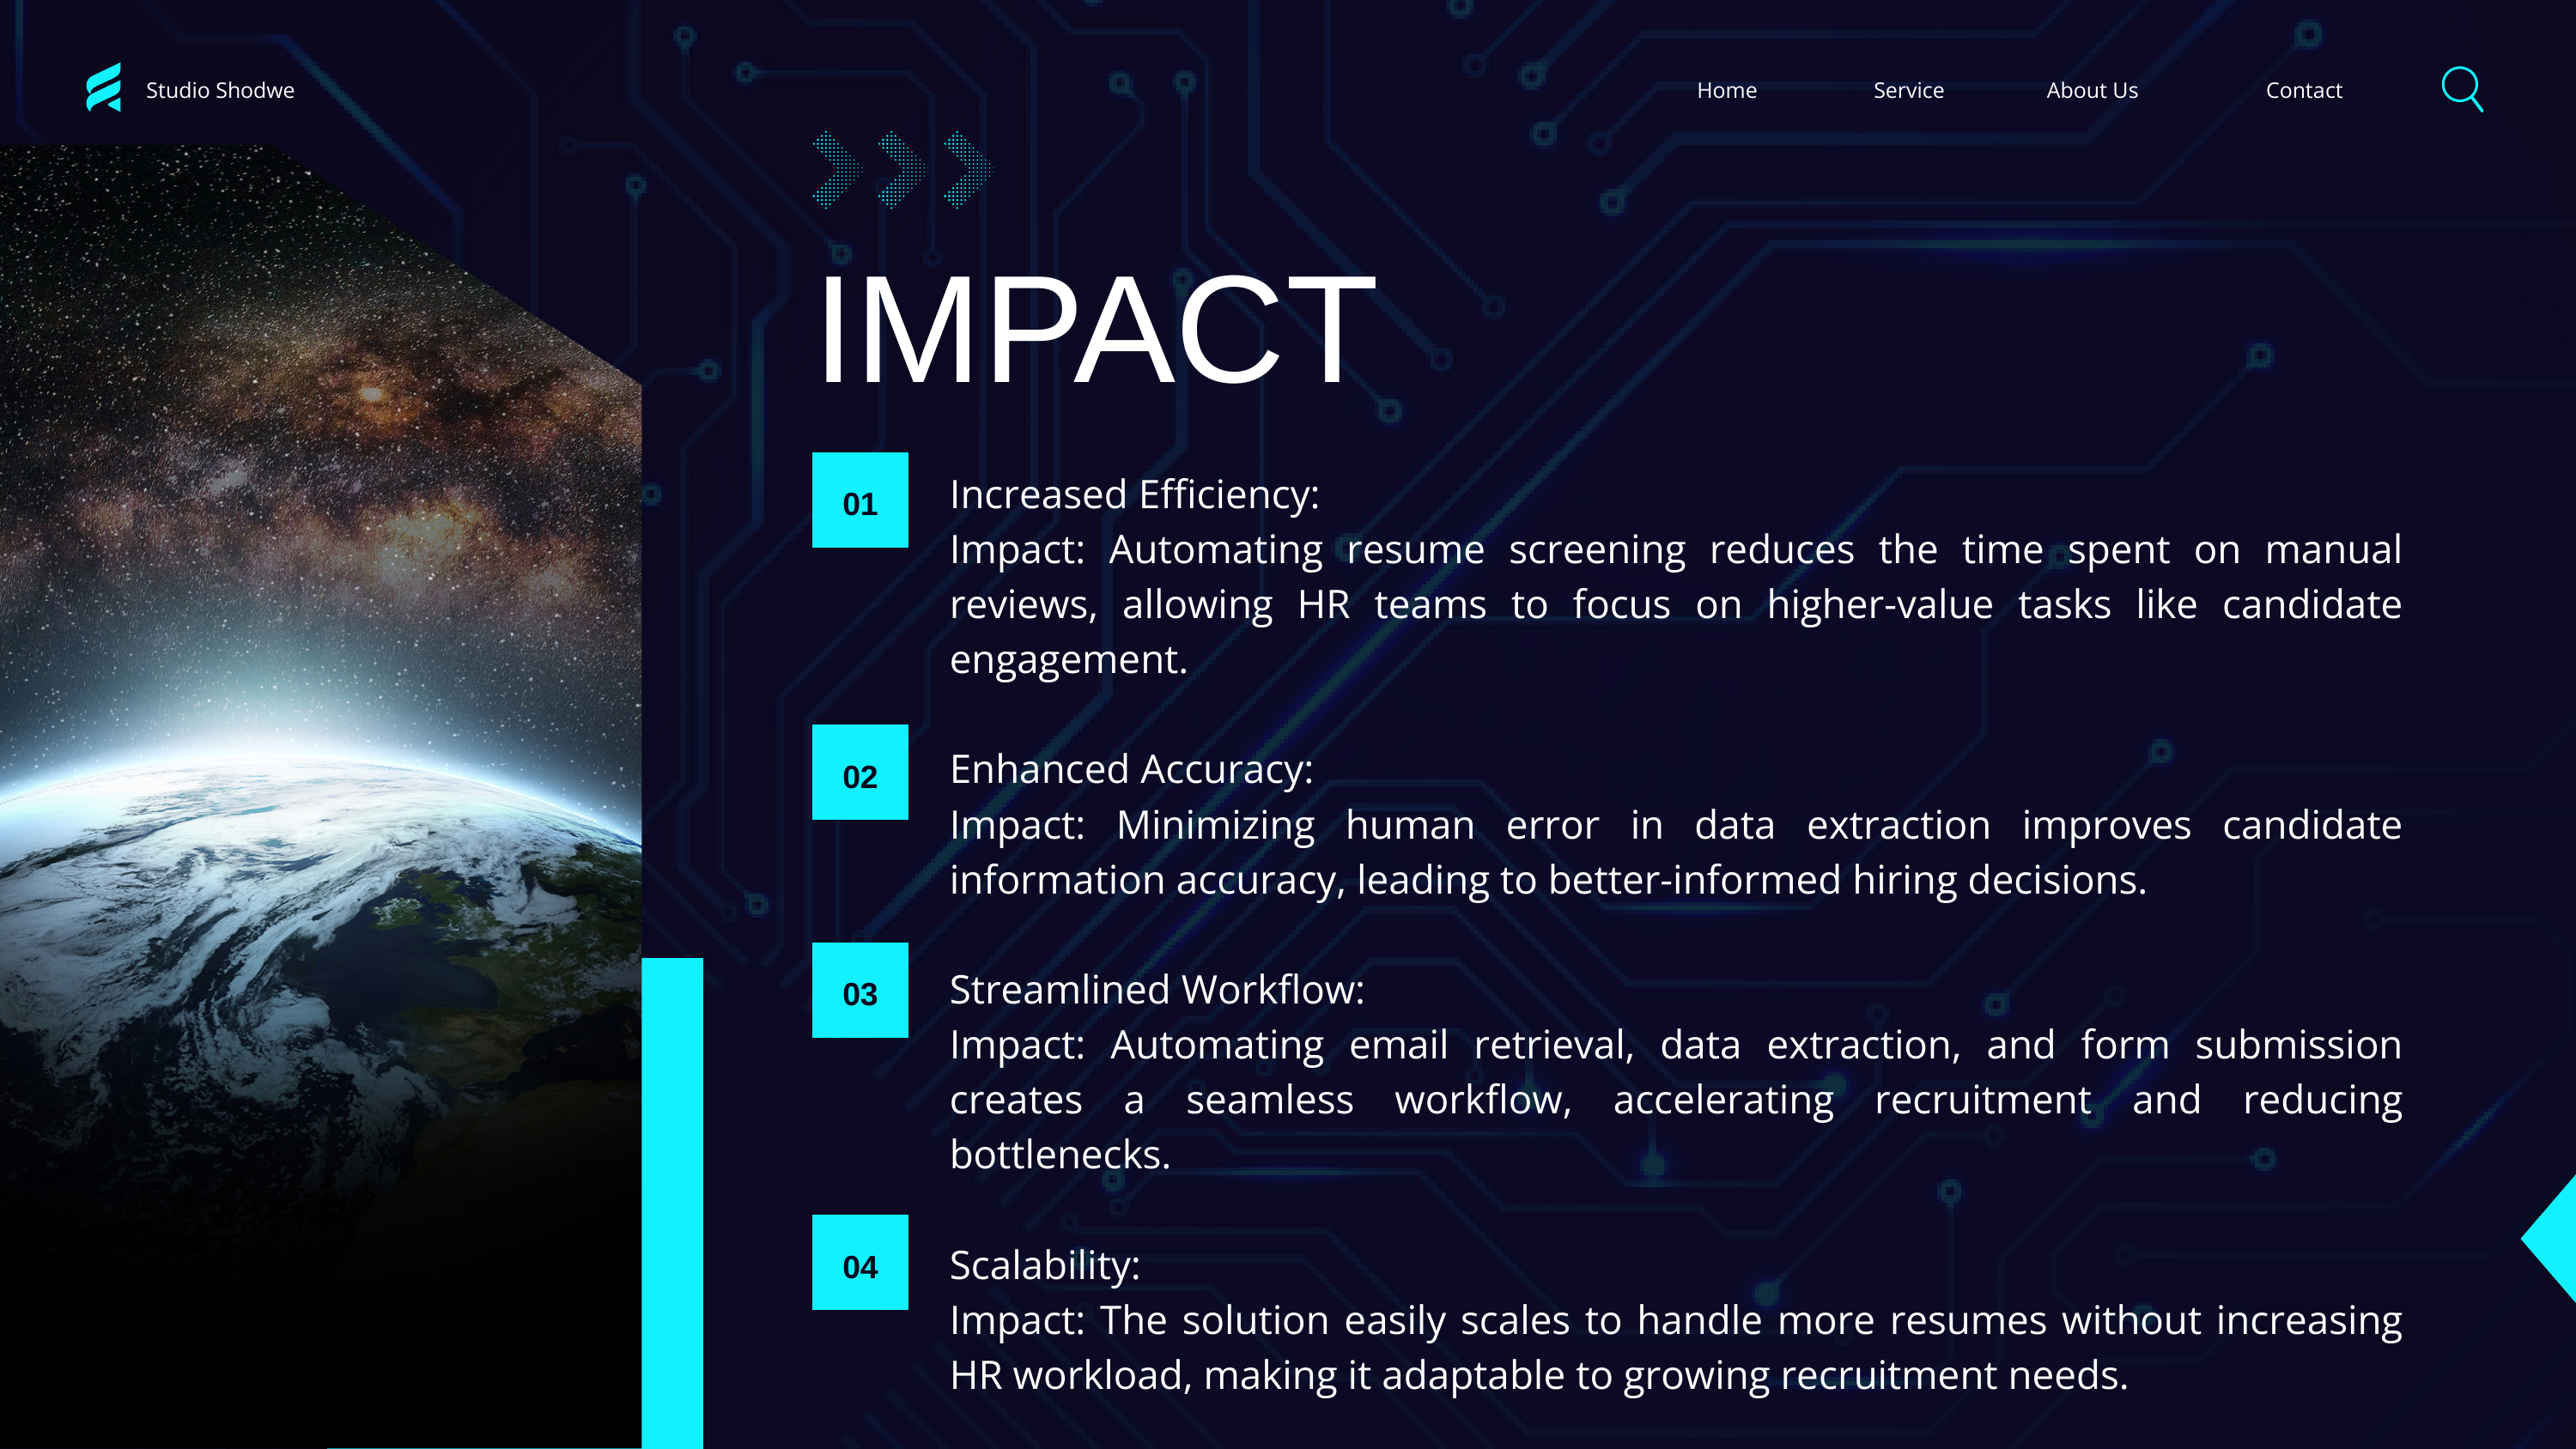

Studio Shodwe
Home
Service
About Us
Contact

IMPACT

Increased Efficiency:
Impact: Automating resume screening reduces the time spent on manual reviews, allowing HR teams to focus on higher-value tasks like candidate engagement.

Enhanced Accuracy:
Impact: Minimizing human error in data extraction improves candidate information accuracy, leading to better-informed hiring decisions.

Streamlined Workflow:
Impact: Automating email retrieval, data extraction, and form submission creates a seamless workflow, accelerating recruitment and reducing bottlenecks.

Scalability:
Impact: The solution easily scales to handle more resumes without increasing HR workload, making it adaptable to growing recruitment needs.

01

02

03

04